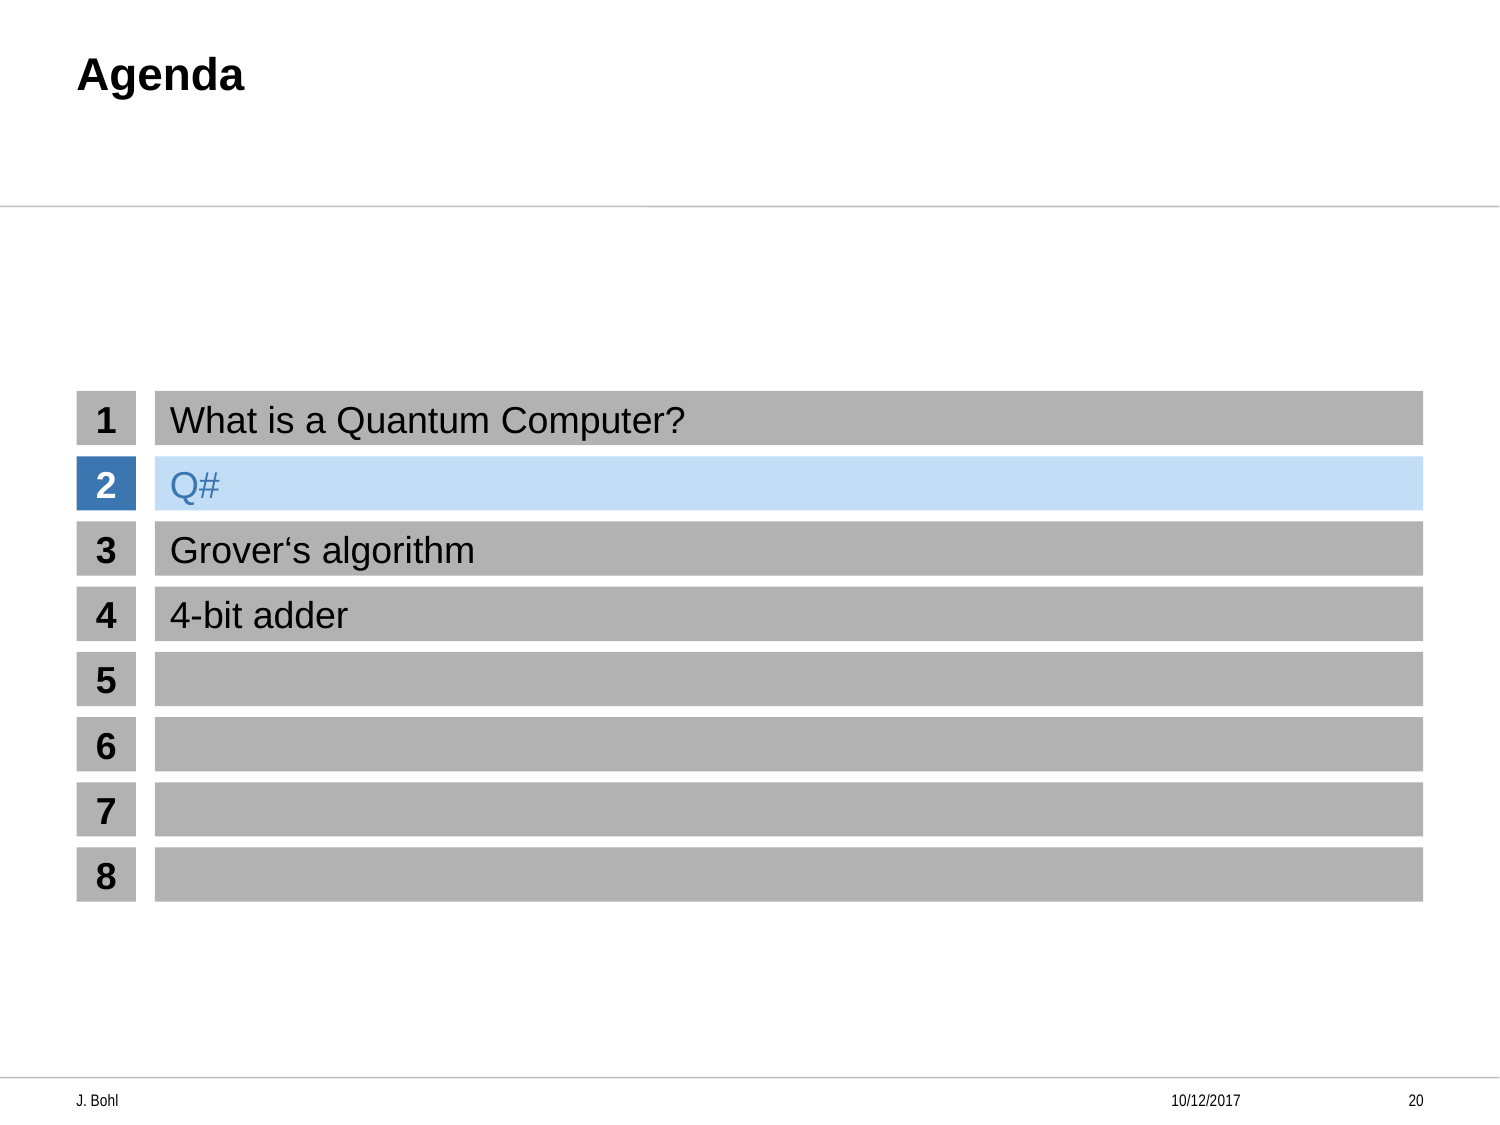

# Agenda
1
What is a Quantum Computer?
2
Q#
3
Grover‘s algorithm
4
4-bit adder
5

6

7

8